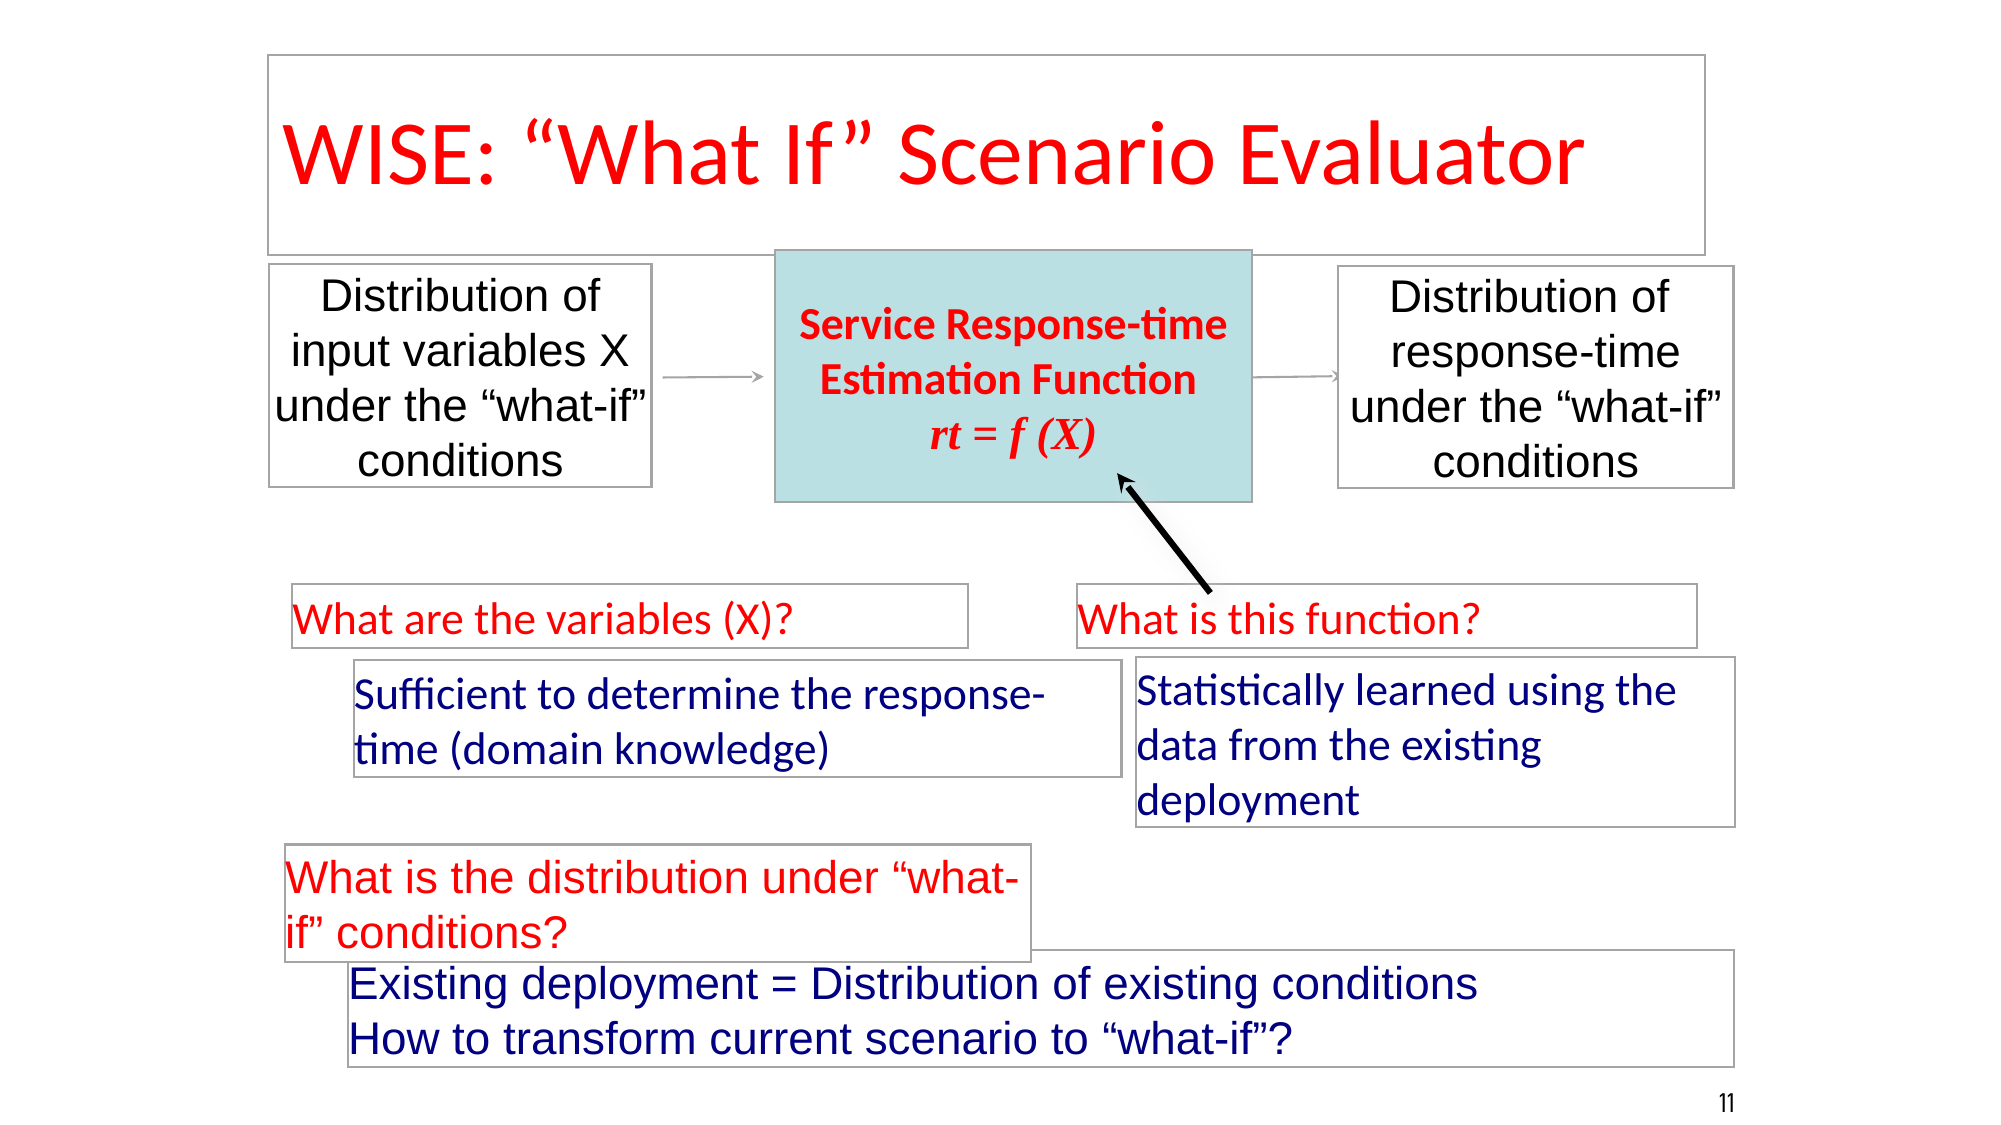

# WISE: “What If” Scenario Evaluator
Service Response-time Estimation Function
rt = f (X)
Distribution of input variables X
under the “what-if” conditions

Distribution of
response-time under the “what-if” conditions

What are the variables (X)?
What is this function?
Statistically learned using the data from the existing deployment
Sufficient to determine the response-time (domain knowledge)
What is the distribution under “what-if” conditions?
Existing deployment = Distribution of existing conditions
How to transform current scenario to “what-if”?
11